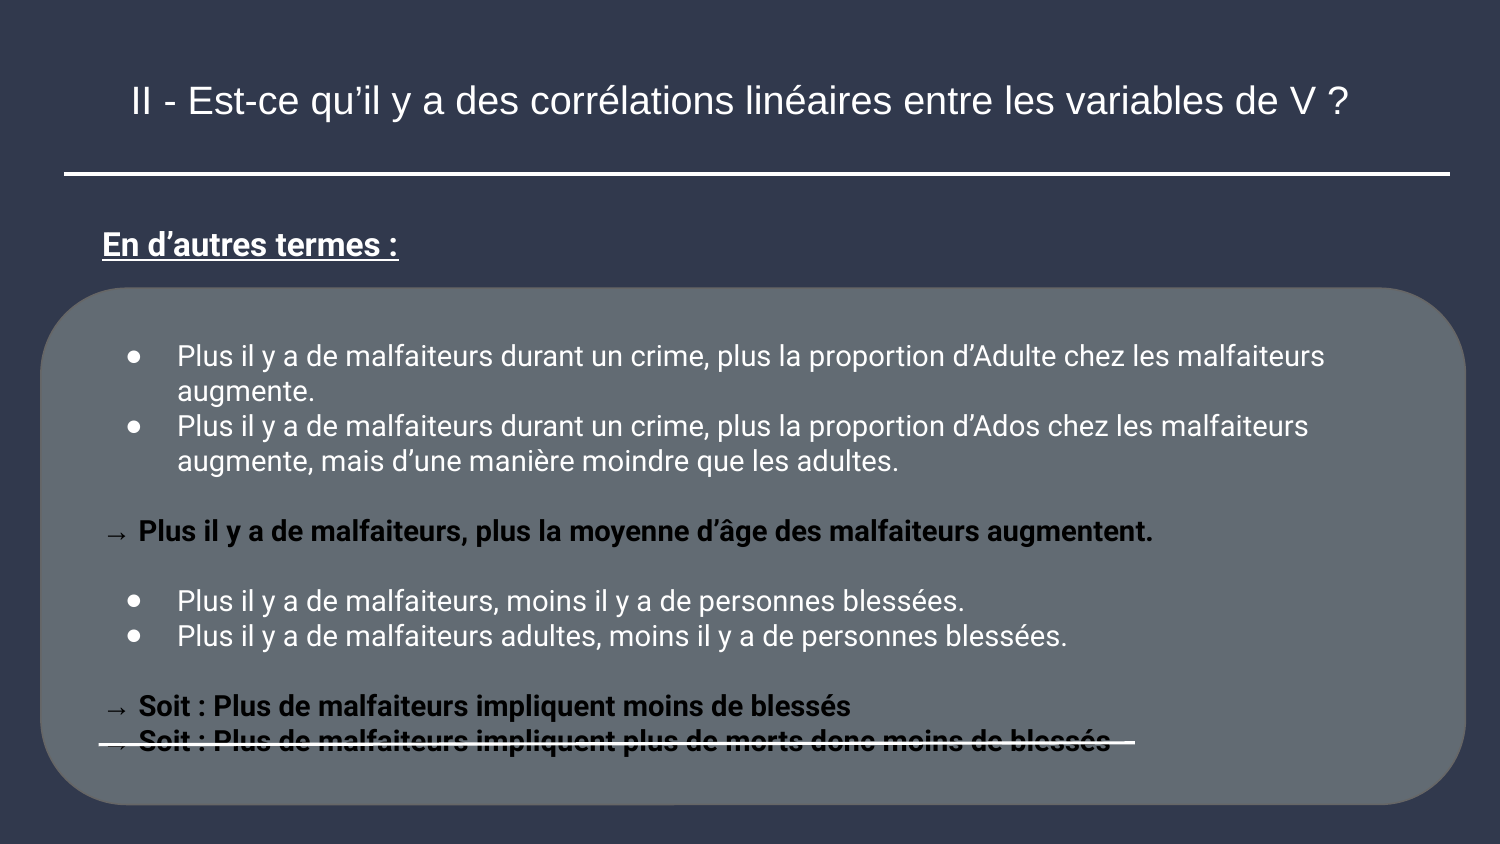

II - Est-ce qu’il y a des corrélations linéaires entre les variables de V ?

En d’autres termes :

Plus il y a de malfaiteurs durant un crime, plus la proportion d’Adulte chez les malfaiteurs augmente.
Plus il y a de malfaiteurs durant un crime, plus la proportion d’Ados chez les malfaiteurs augmente, mais d’une manière moindre que les adultes.

→ Plus il y a de malfaiteurs, plus la moyenne d’âge des malfaiteurs augmentent.

Plus il y a de malfaiteurs, moins il y a de personnes blessées.
Plus il y a de malfaiteurs adultes, moins il y a de personnes blessées.

→ Soit : Plus de malfaiteurs impliquent moins de blessés
→ Soit : Plus de malfaiteurs impliquent plus de morts donc moins de blessés